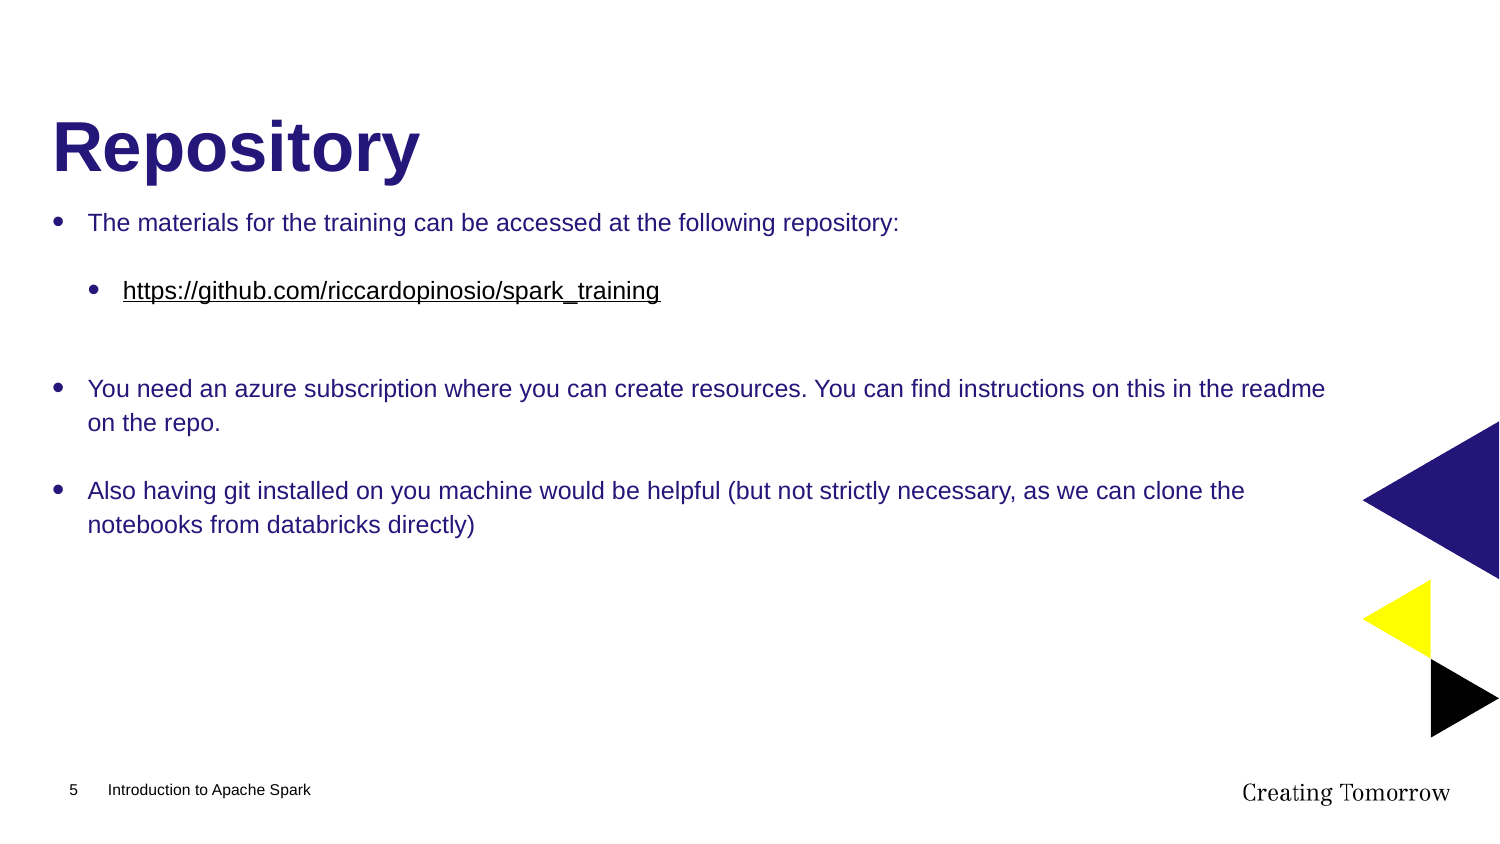

# Repository
The materials for the training can be accessed at the following repository:

https://github.com/riccardopinosio/spark_training

You need an azure subscription where you can create resources. You can find instructions on this in the readme on the repo.

Also having git installed on you machine would be helpful (but not strictly necessary, as we can clone the notebooks from databricks directly)

5
Introduction to Apache Spark